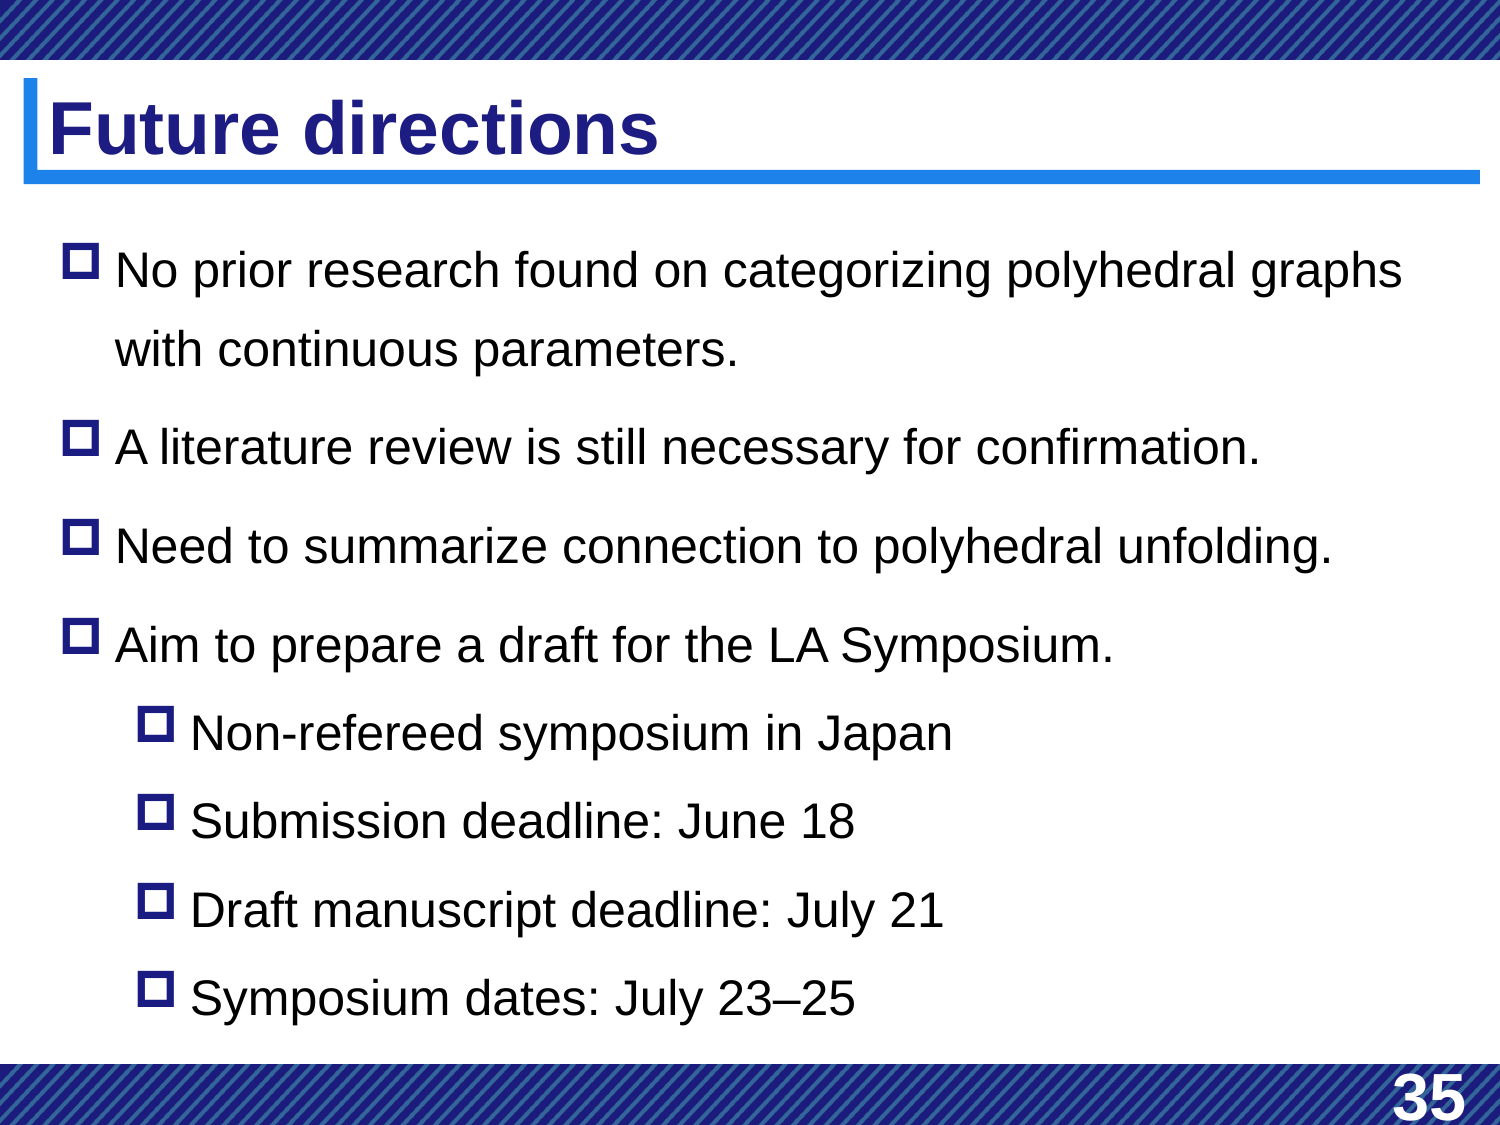

# Future directions
No prior research found on categorizing polyhedral graphs with continuous parameters.
A literature review is still necessary for confirmation.
Need to summarize connection to polyhedral unfolding.
Aim to prepare a draft for the LA Symposium.
Non-refereed symposium in Japan
Submission deadline: June 18
Draft manuscript deadline: July 21
Symposium dates: July 23–25
35